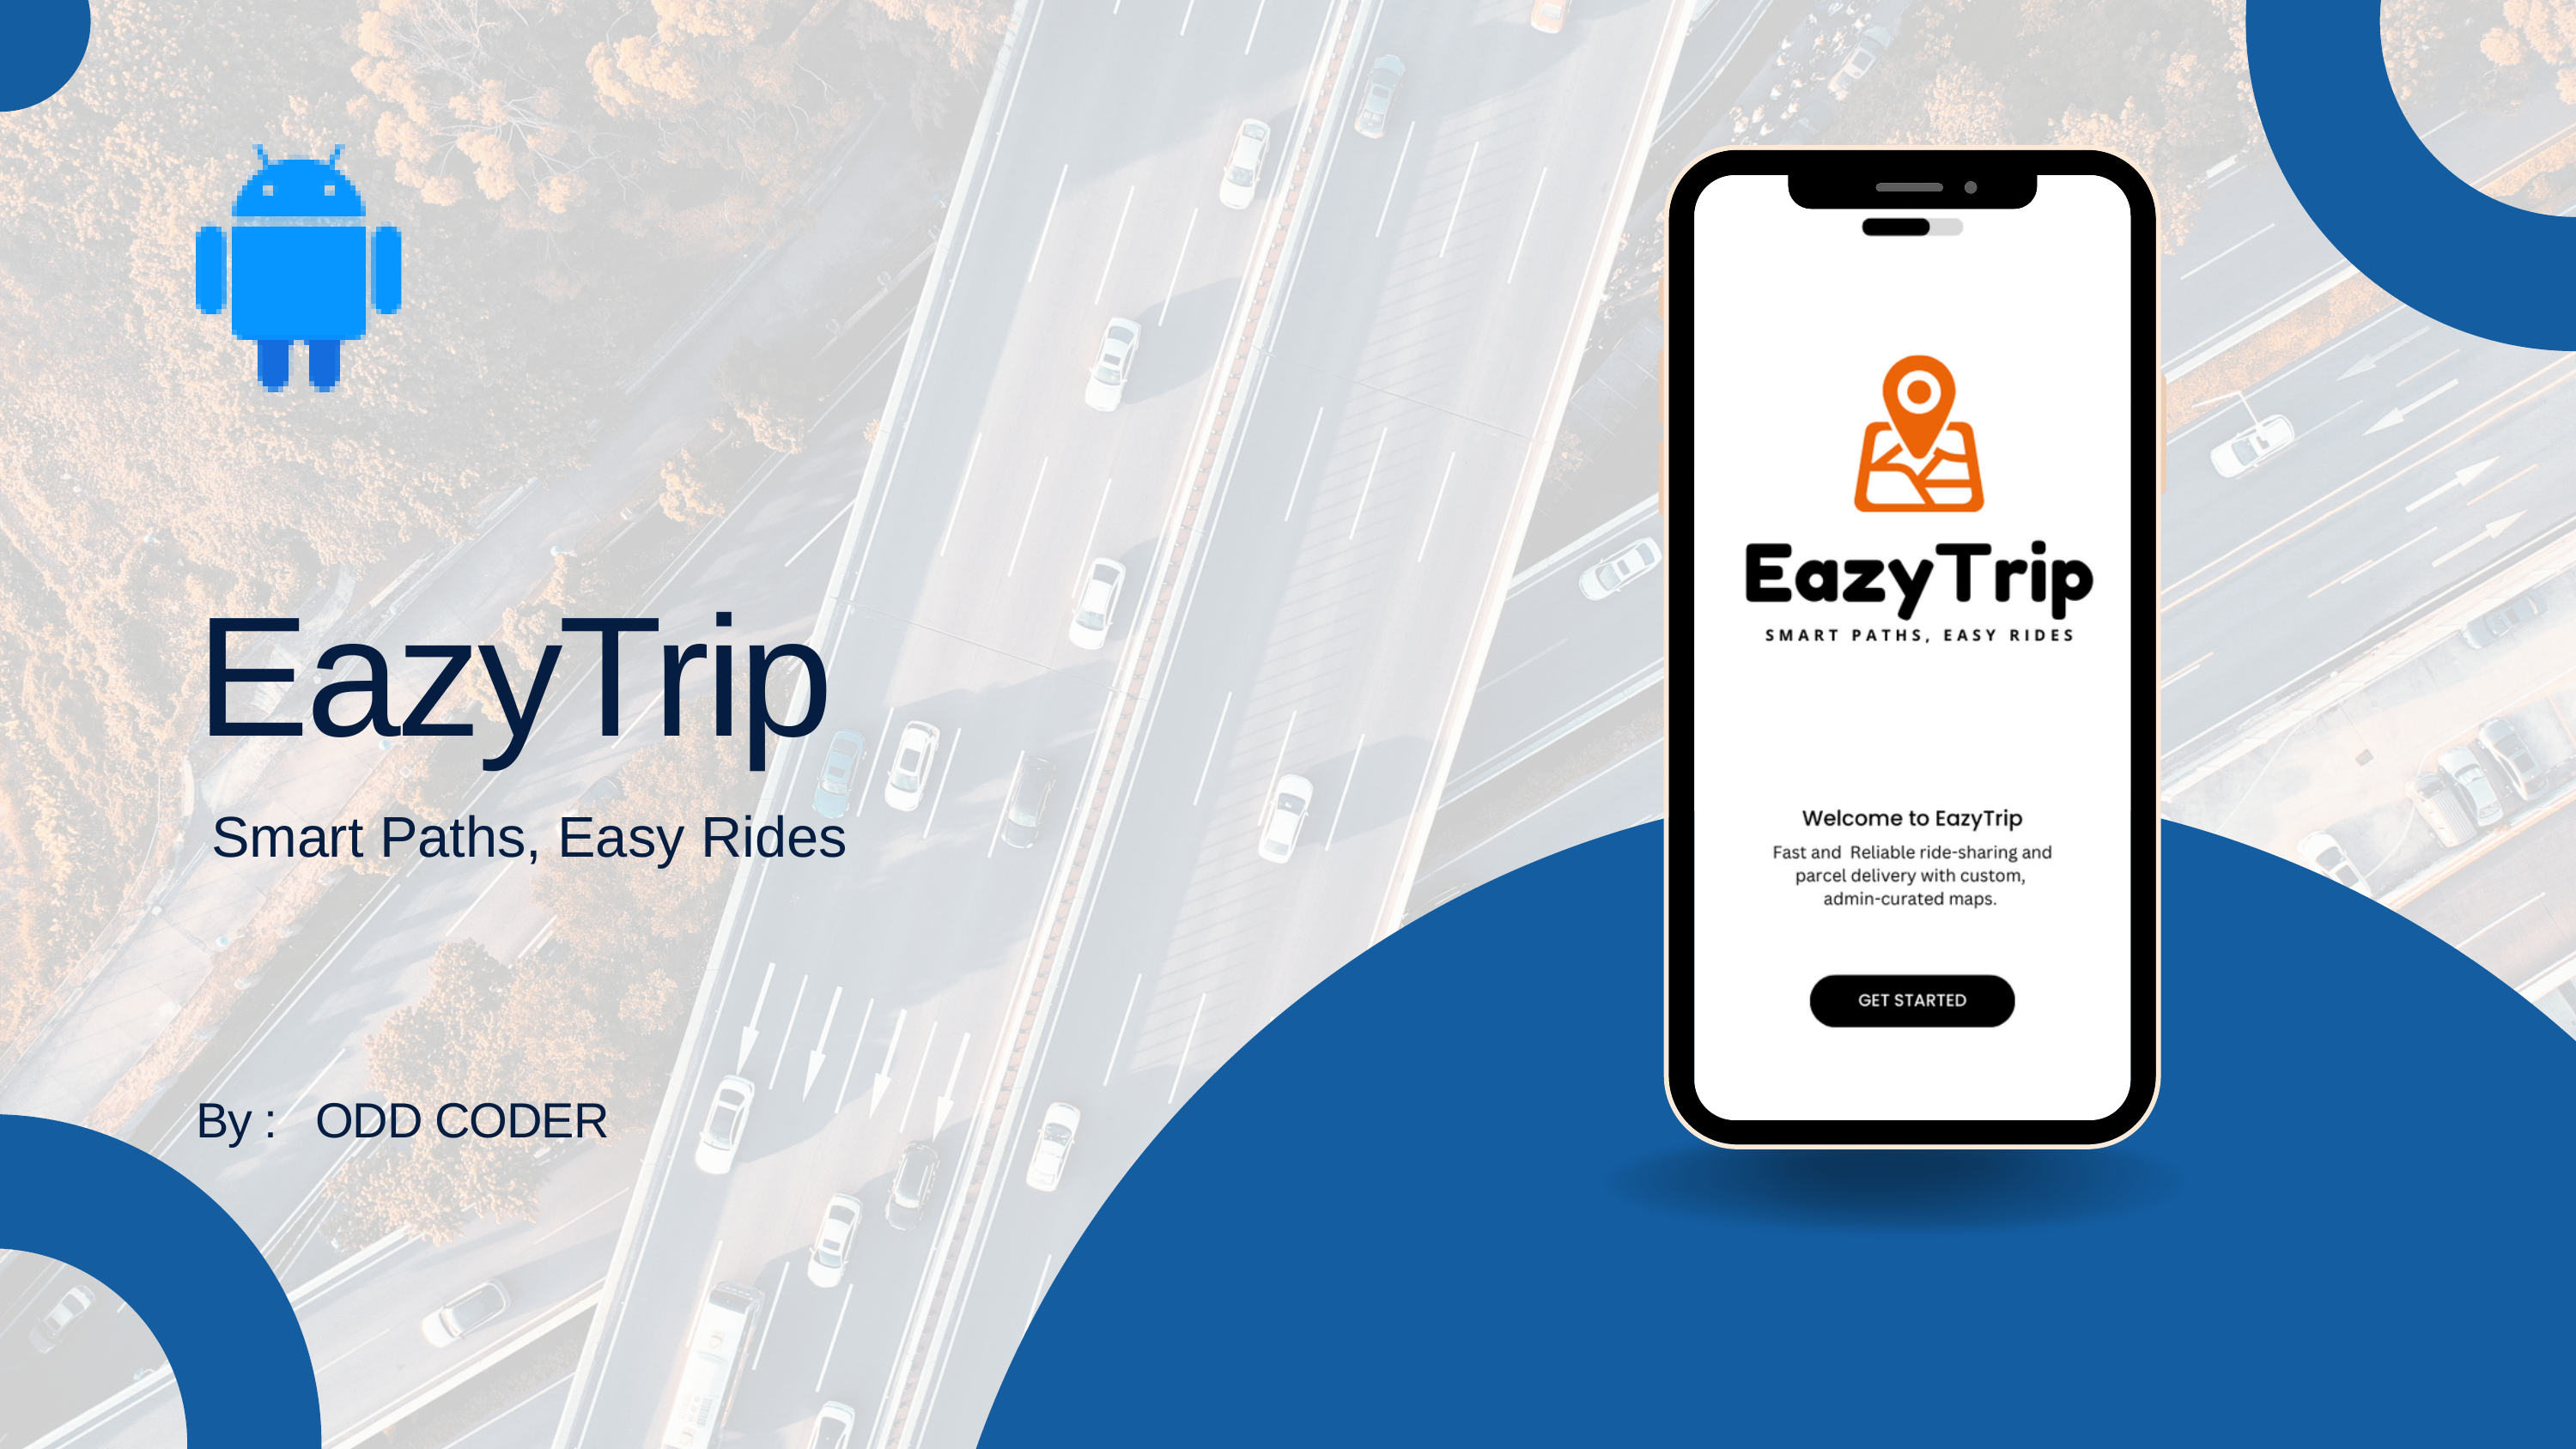

EazyTrip

Smart Paths, Easy Rides
By :   ODD CODER